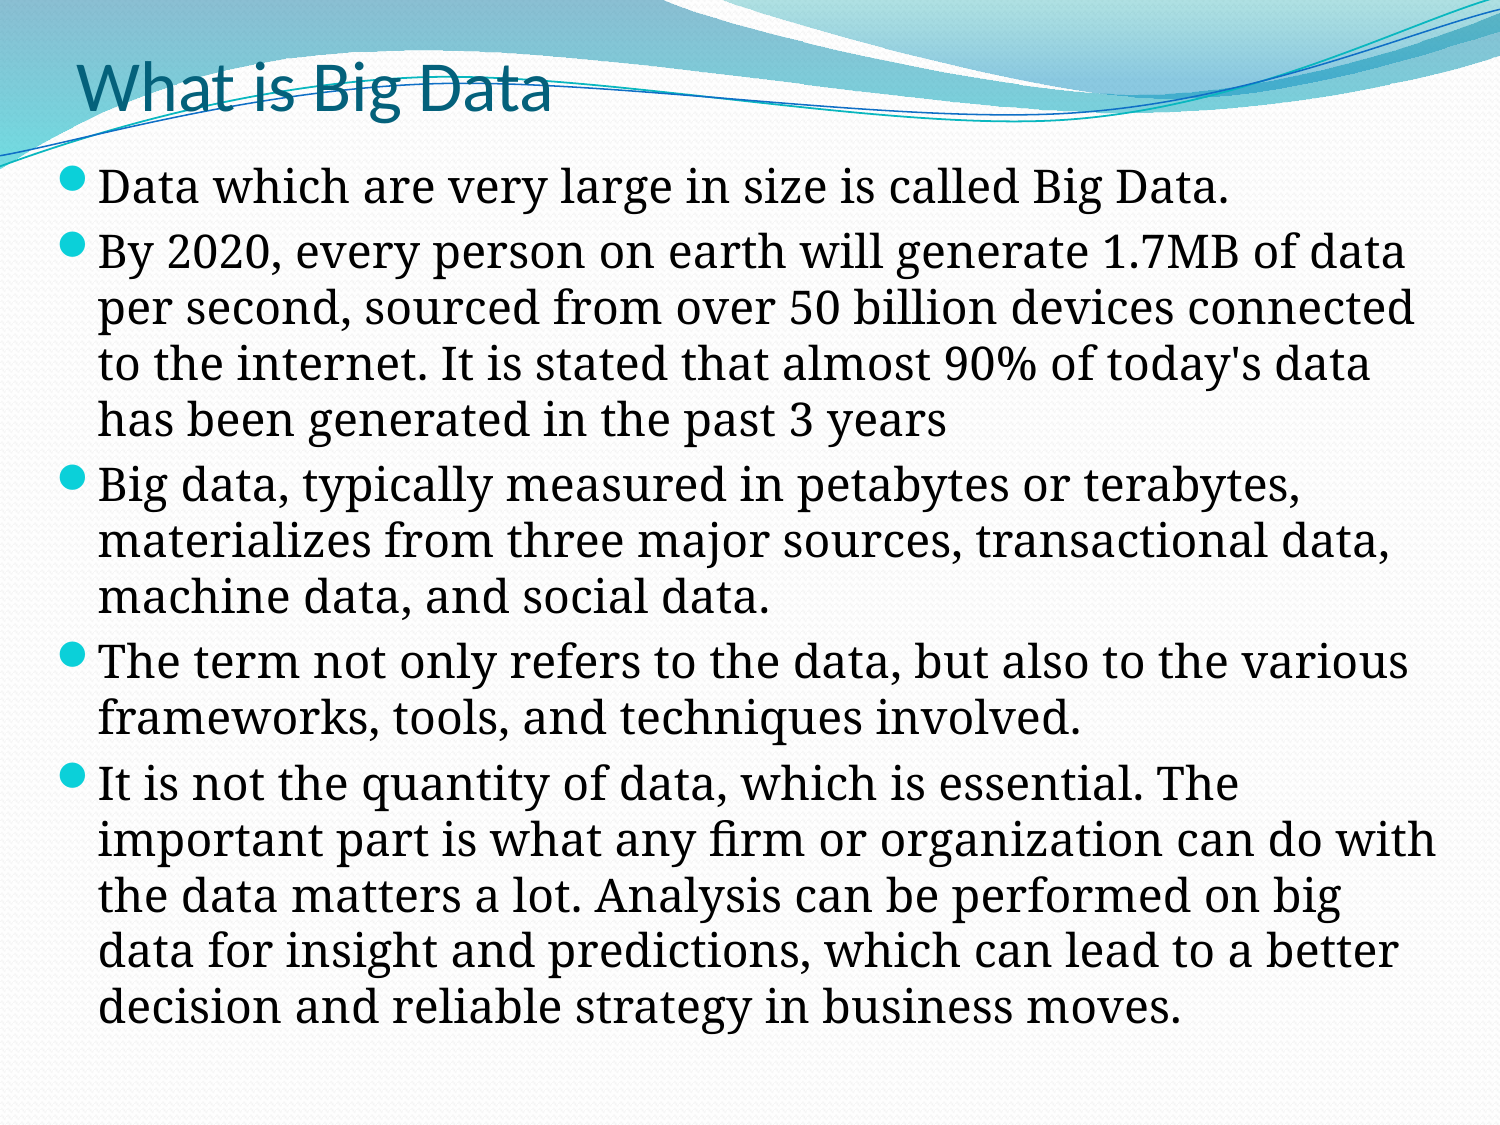

# What is Big Data
Data which are very large in size is called Big Data.
By 2020, every person on earth will generate 1.7MB of data per second, sourced from over 50 billion devices connected to the internet. It is stated that almost 90% of today's data has been generated in the past 3 years
Big data, typically measured in petabytes or terabytes, materializes from three major sources, transactional data, machine data, and social data.
The term not only refers to the data, but also to the various frameworks, tools, and techniques involved.
It is not the quantity of data, which is essential. The important part is what any firm or organization can do with the data matters a lot. Analysis can be performed on big data for insight and predictions, which can lead to a better decision and reliable strategy in business moves.